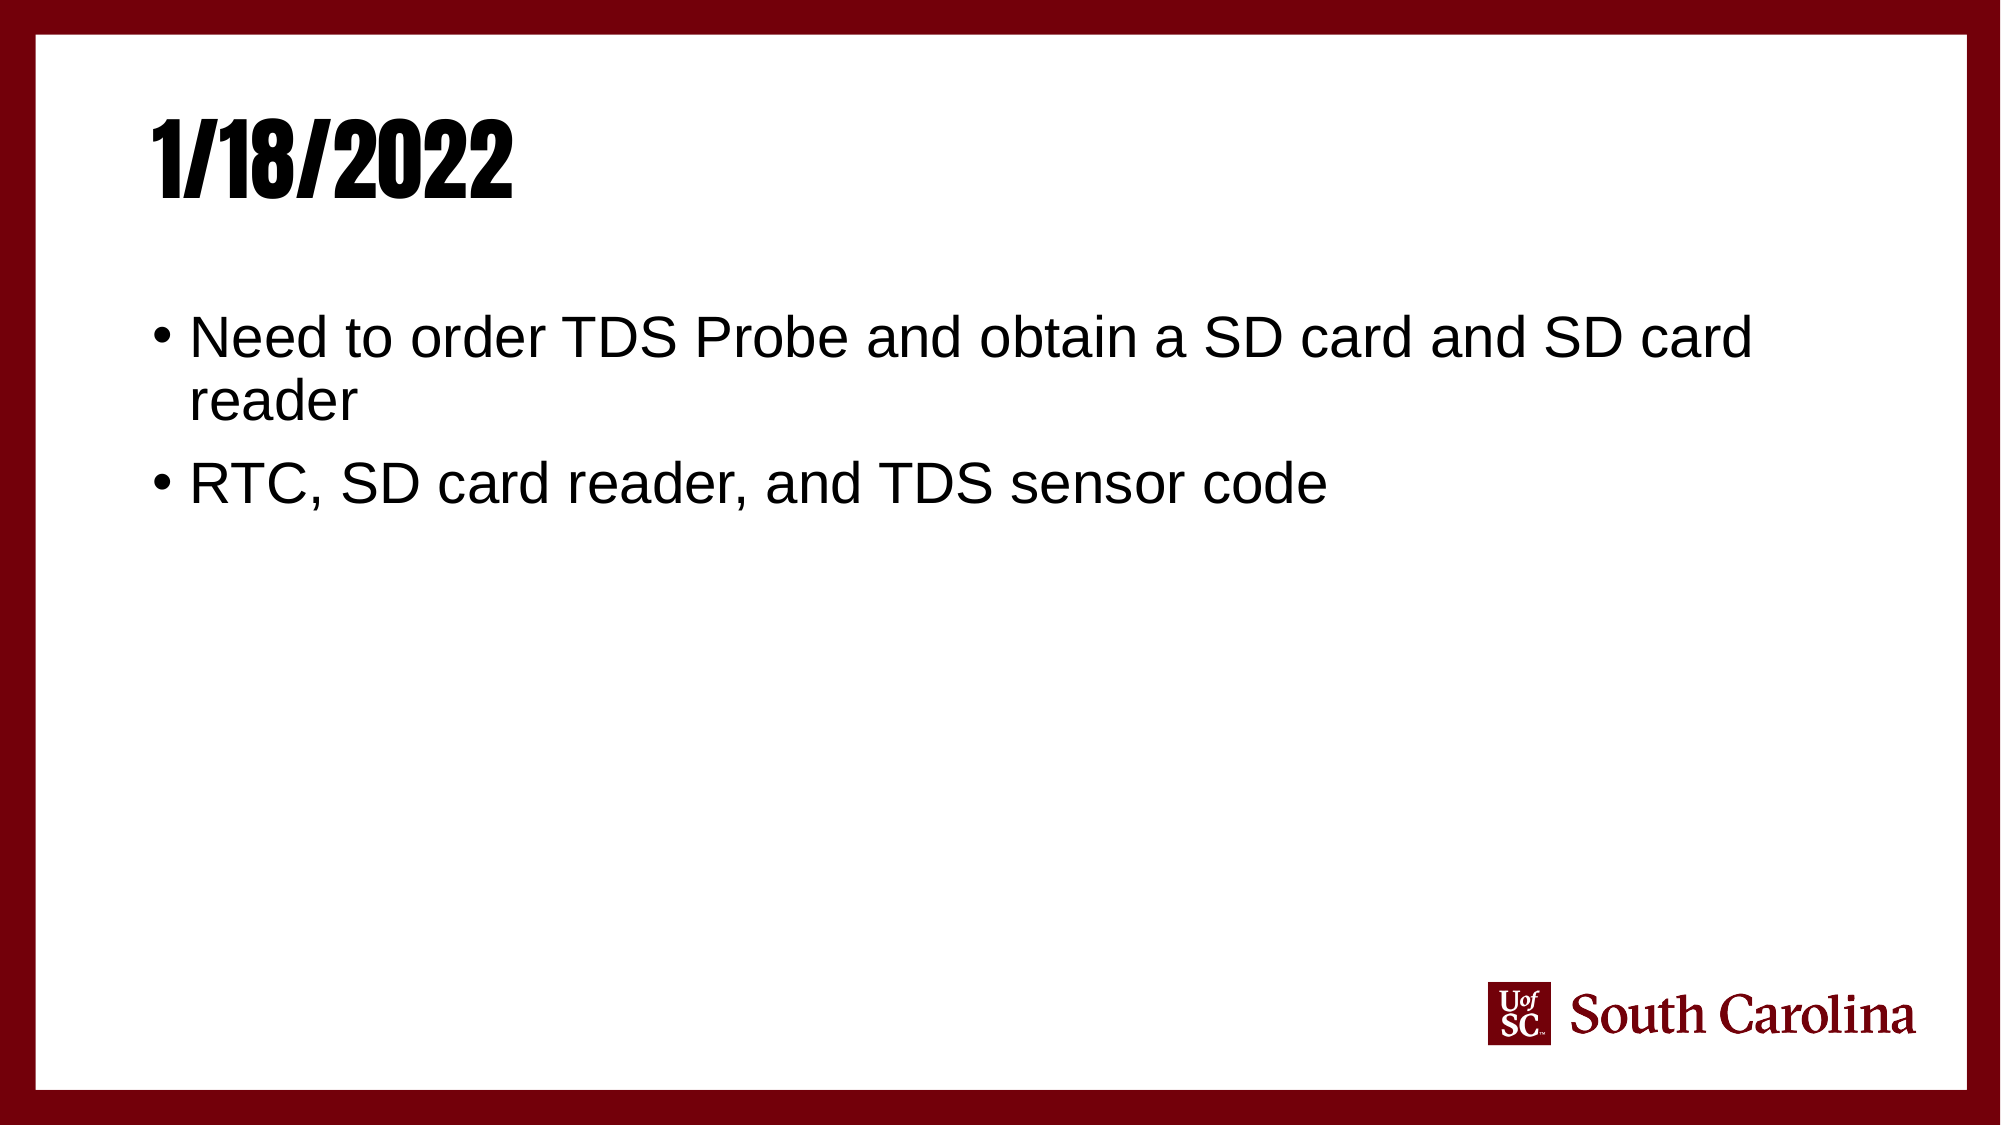

# 1/18/2022
Need to order TDS Probe and obtain a SD card and SD card reader
RTC, SD card reader, and TDS sensor code